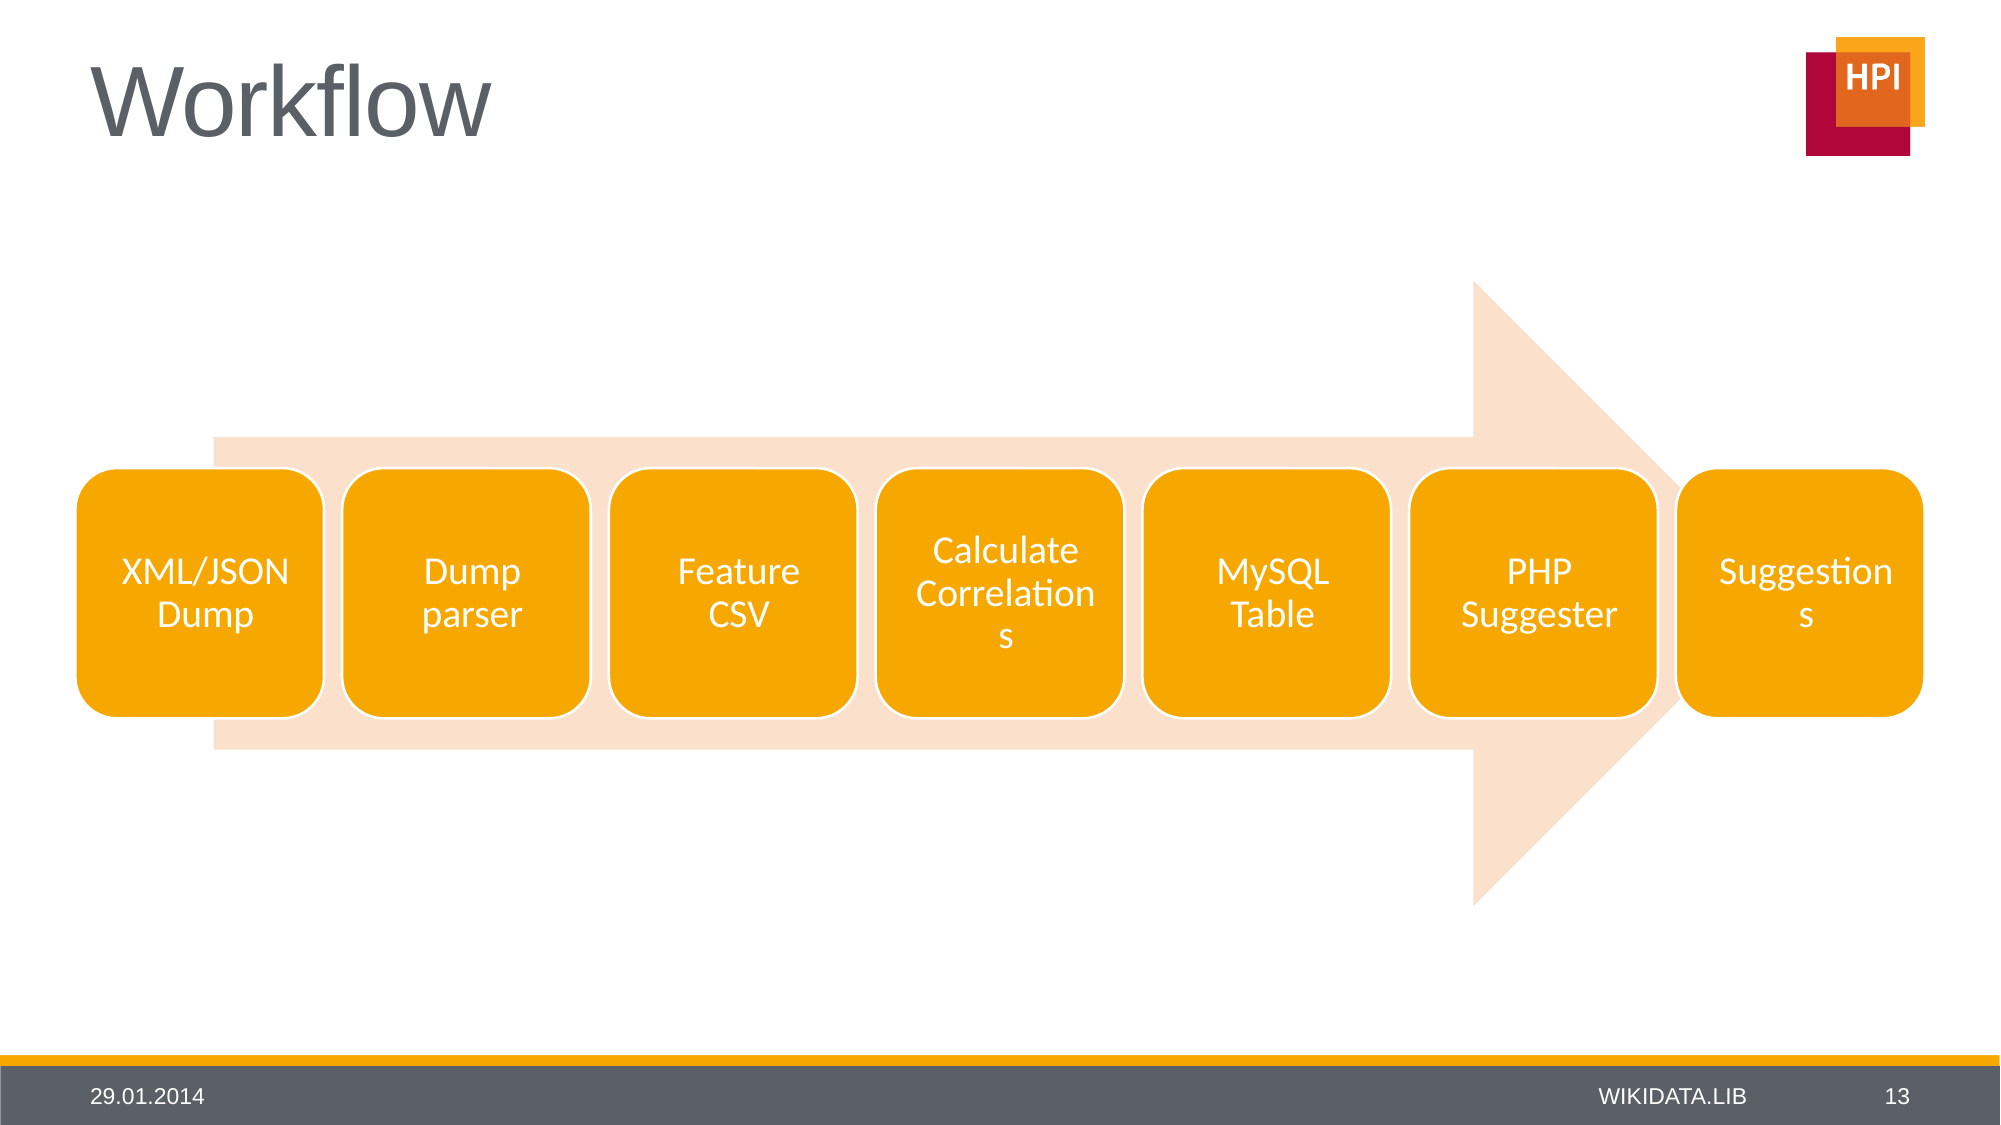

# Workflow
XML/JSON Dump
Dump parser
Feature CSV
Calculate Correlations
MySQL Table
PHP Suggester
Suggestions
29.01.2014
WIKIDATA.LIB
13